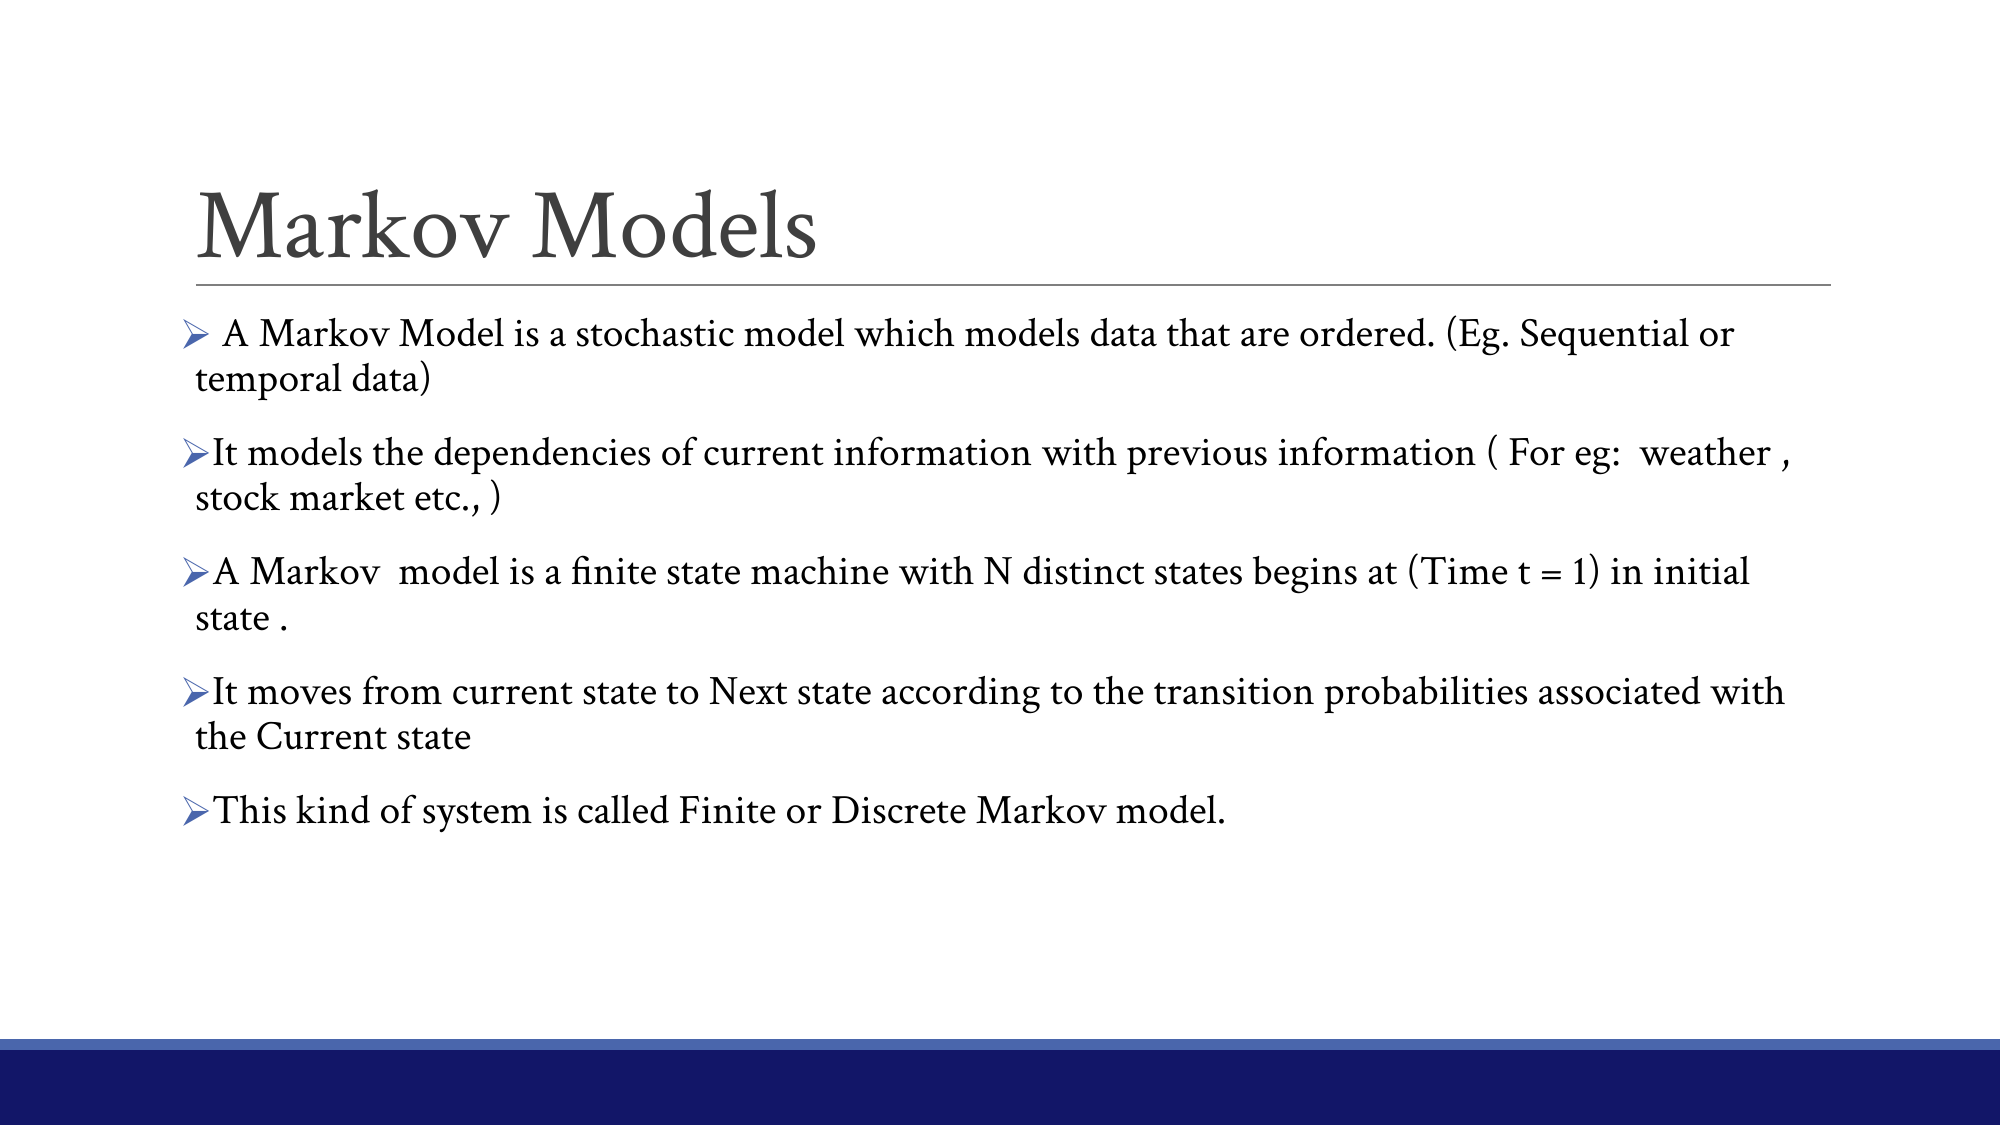

# Markov Models
 A Markov Model is a stochastic model which models data that are ordered. (Eg. Sequential or temporal data)
It models the dependencies of current information with previous information ( For eg:  weather , stock market etc., )
A Markov  model is a finite state machine with N distinct states begins at (Time t = 1) in initial state .
It moves from current state to Next state according to the transition probabilities associated with the Current state
This kind of system is called Finite or Discrete Markov model.